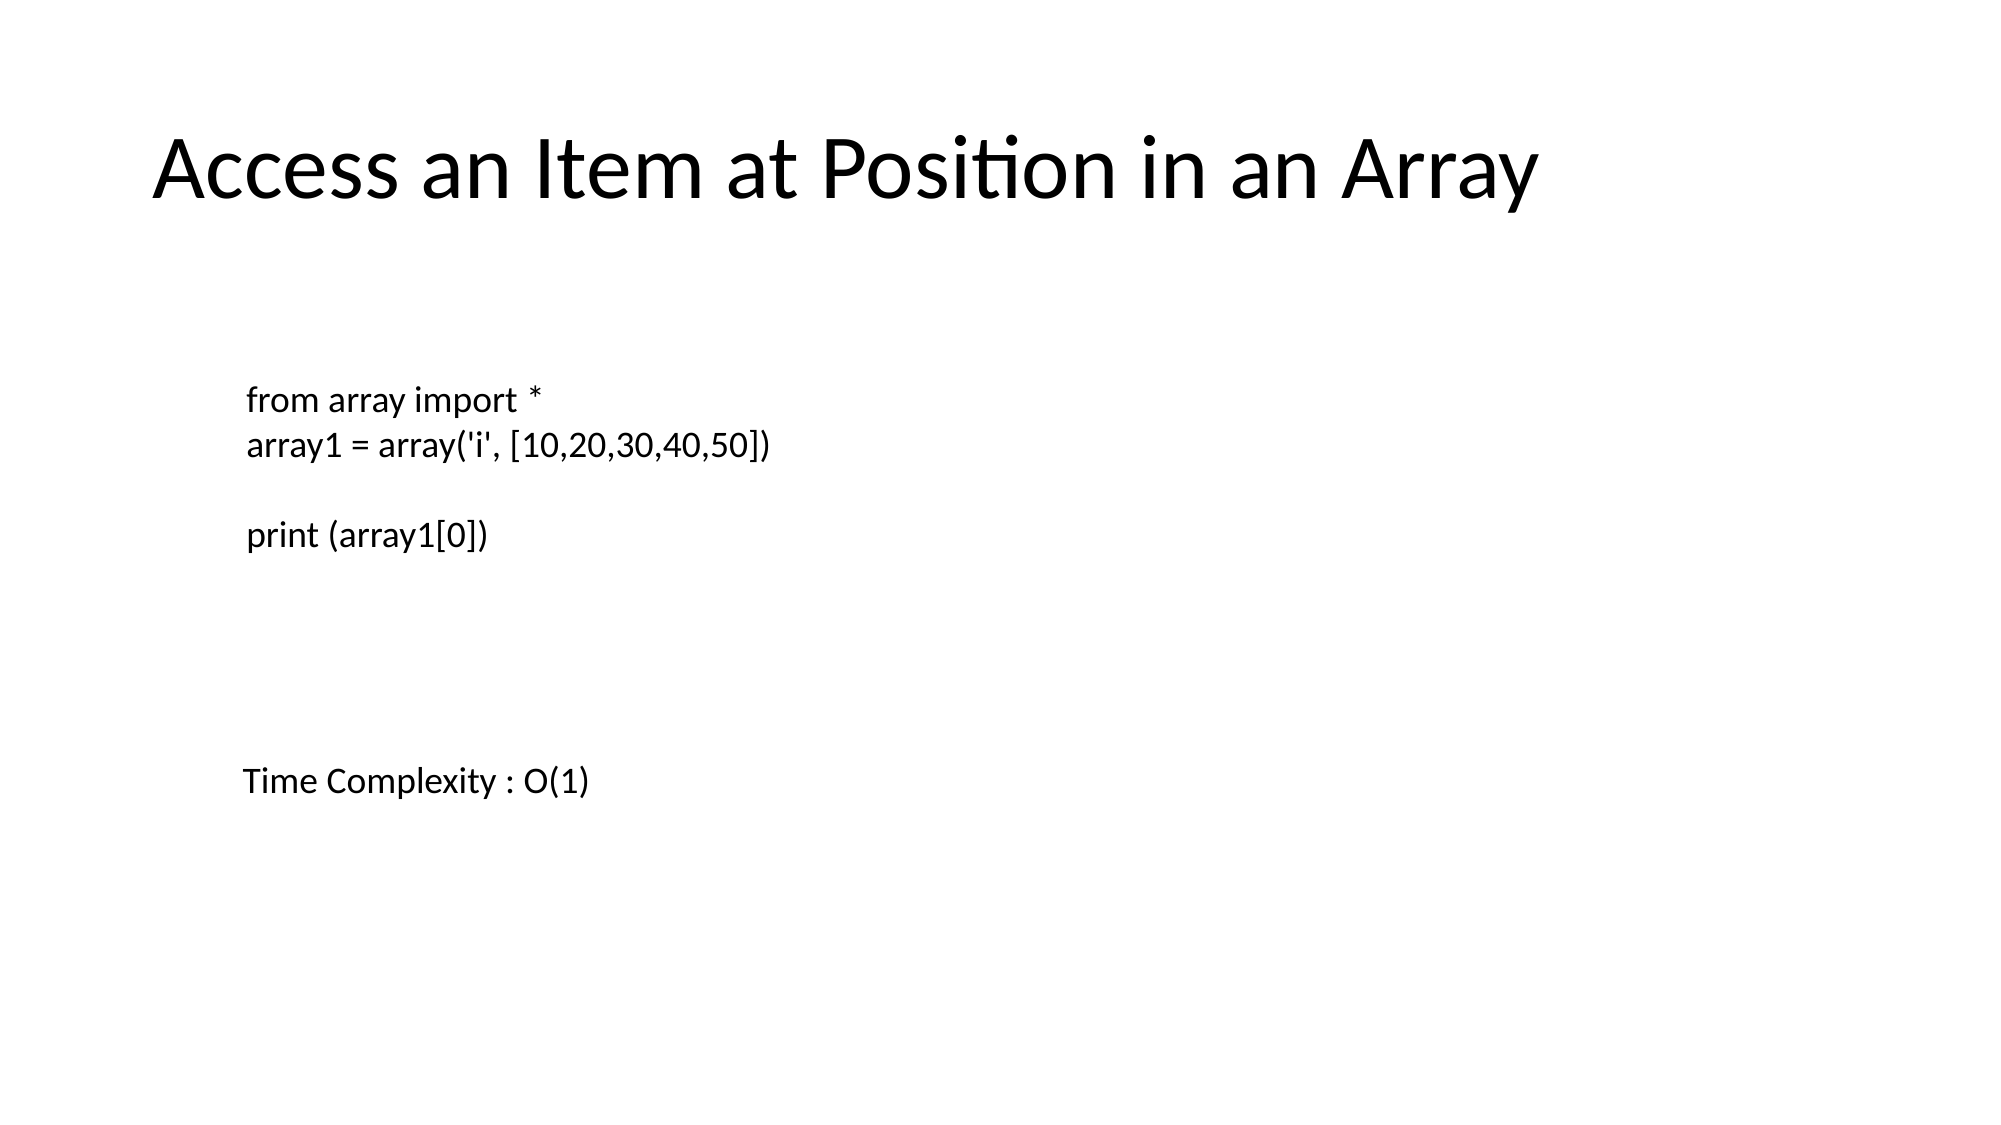

# Access an Item at Position in an Array
from array import *
array1 = array('i', [10,20,30,40,50])

print (array1[0])
Time Complexity : O(1)